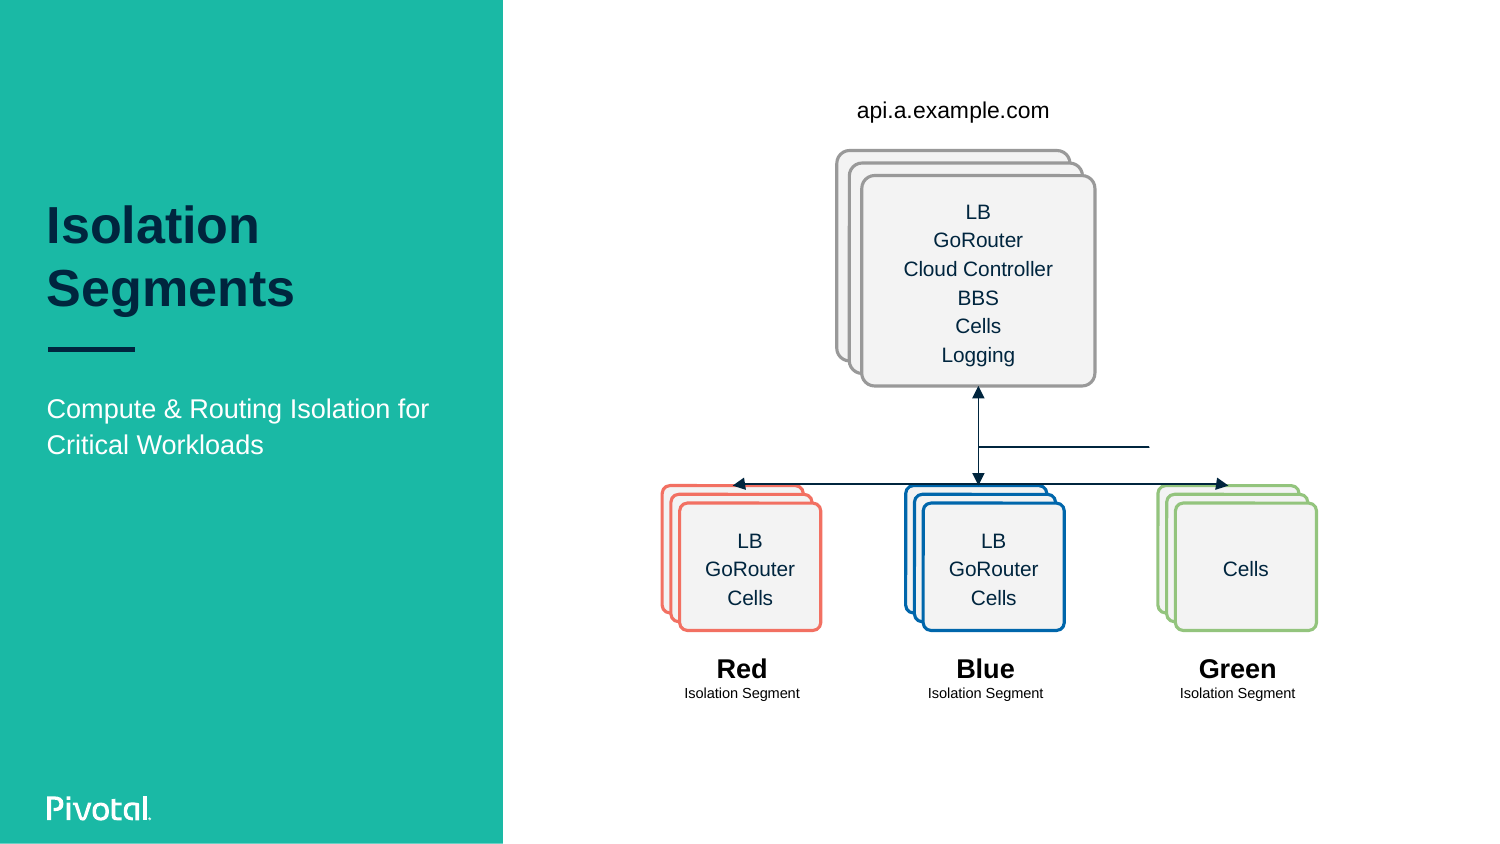

api.a.example.com
# Isolation Segments

LB
GoRouter
Cloud Controller
BBS
Cells
Logging
Compute & Routing Isolation for Critical Workloads

LB
GoRouter
Cells
LB
GoRouter
Cells
Cells
Red
Isolation Segment
Blue
Isolation Segment
Green
Isolation Segment